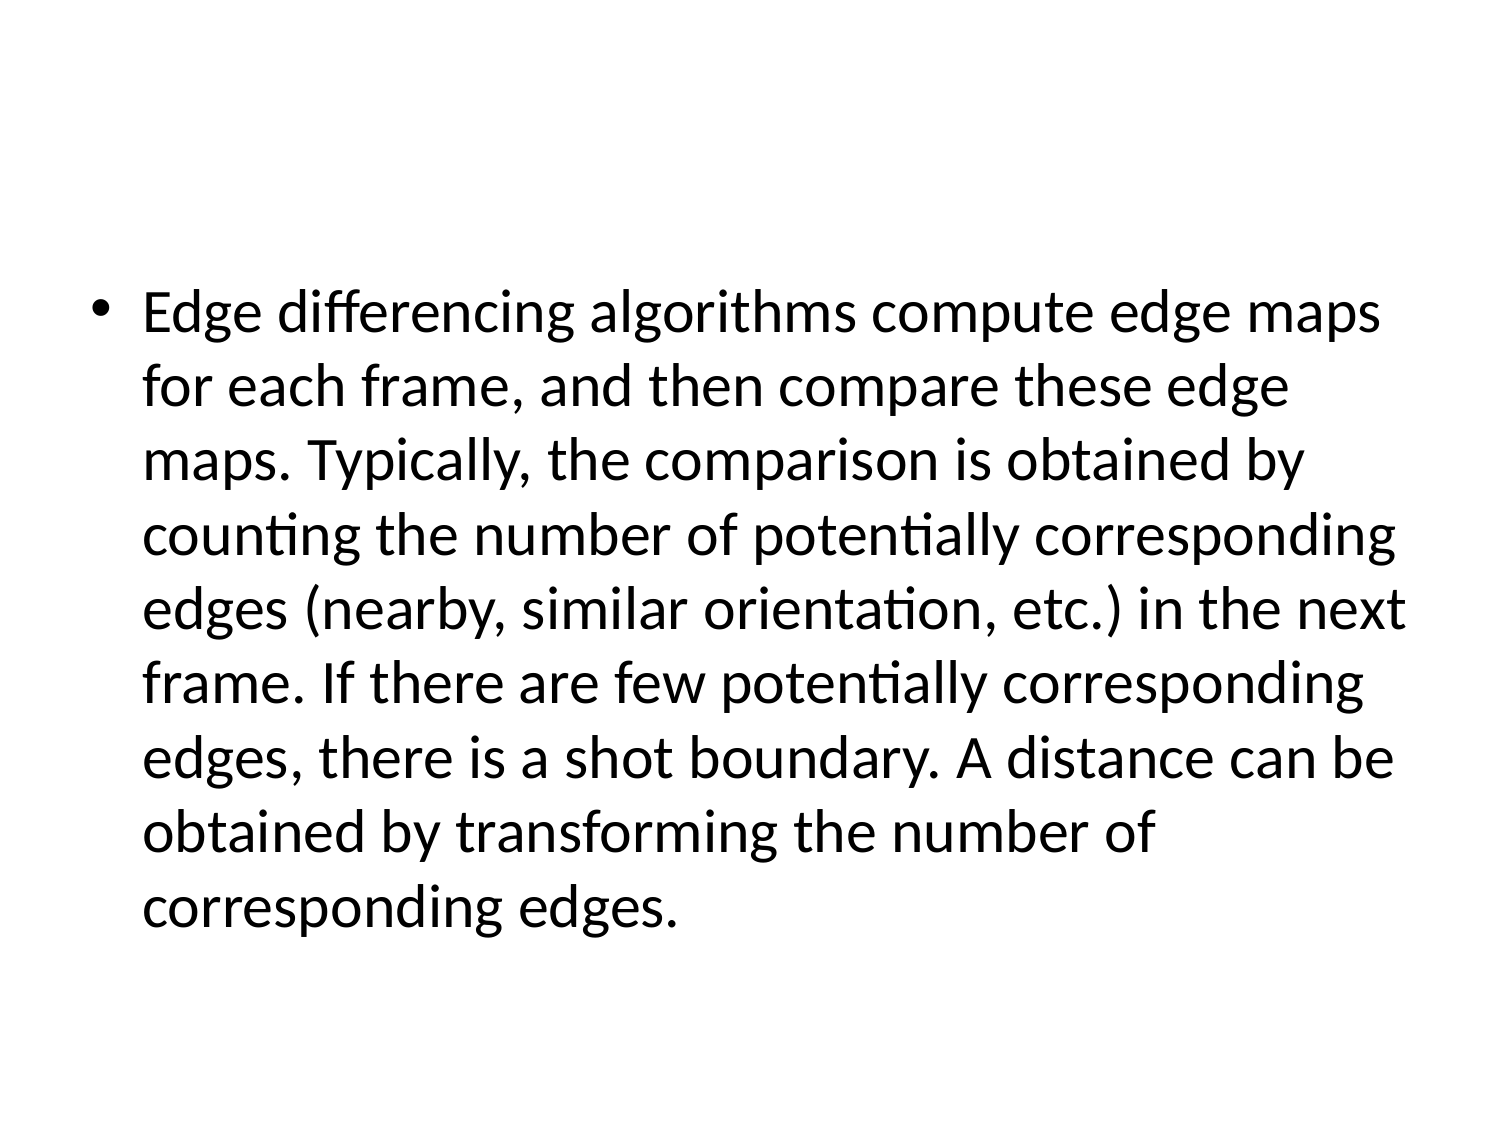

#
Edge differencing algorithms compute edge maps for each frame, and then compare these edge maps. Typically, the comparison is obtained by counting the number of potentially corresponding edges (nearby, similar orientation, etc.) in the next frame. If there are few potentially corresponding edges, there is a shot boundary. A distance can be obtained by transforming the number of corresponding edges.